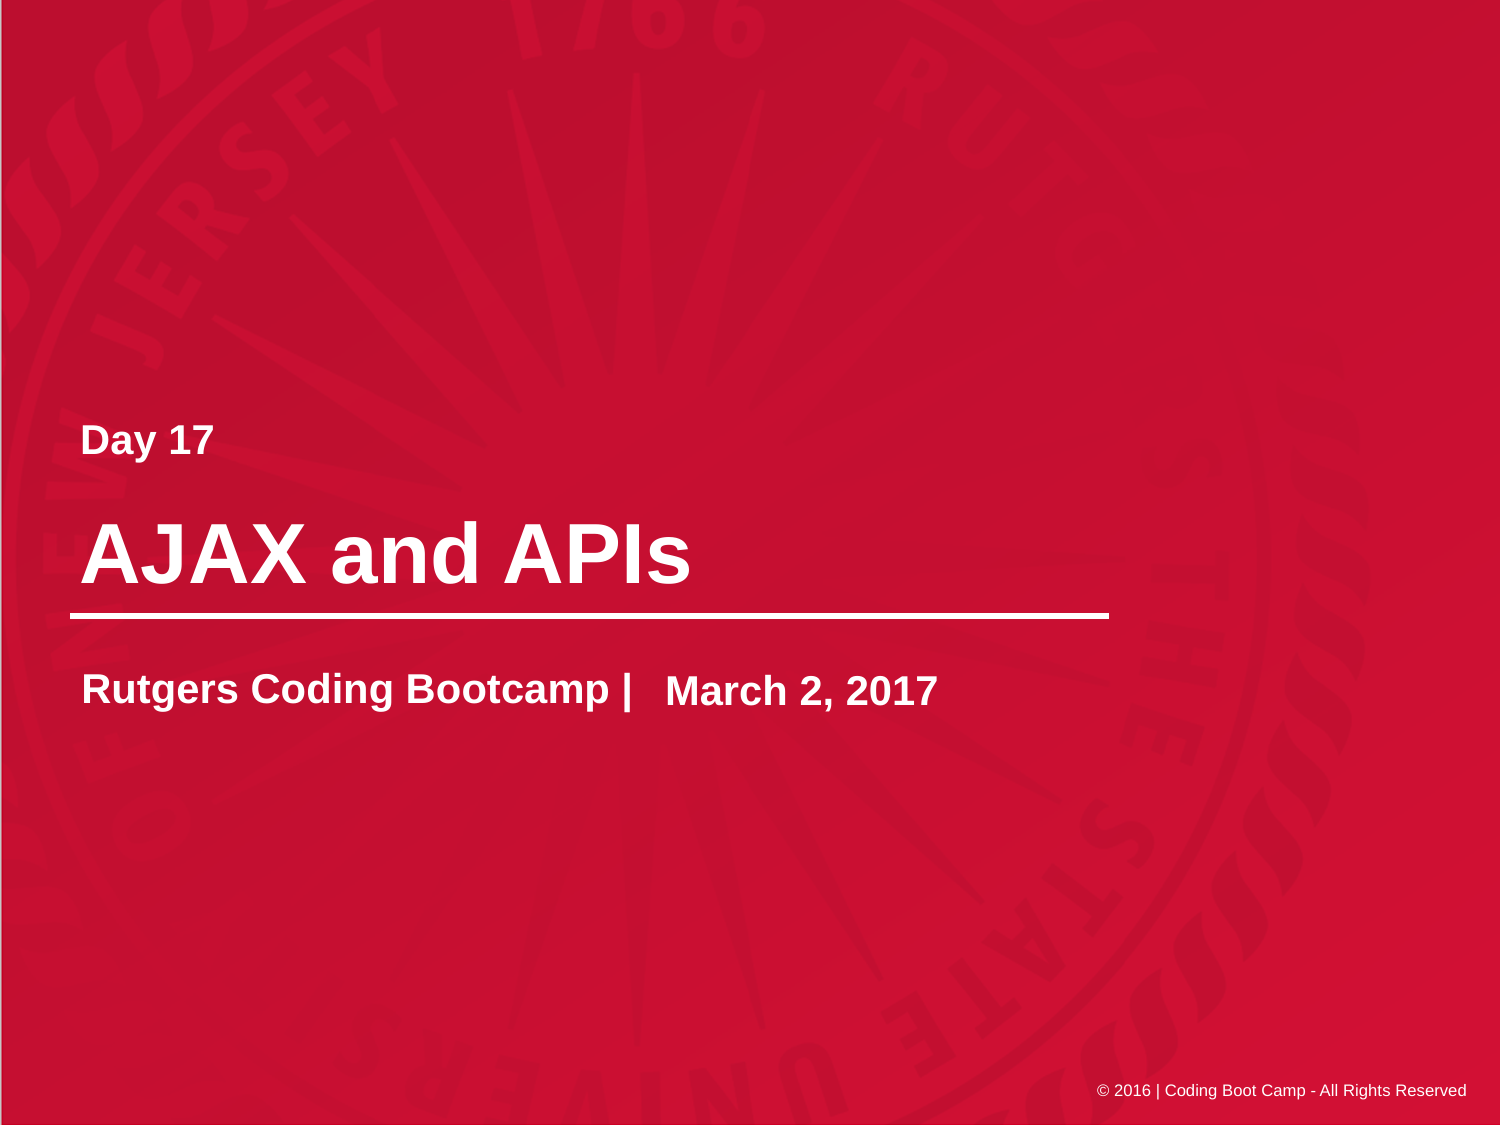

Day 17
# AJAX and APIs
March 2, 2017